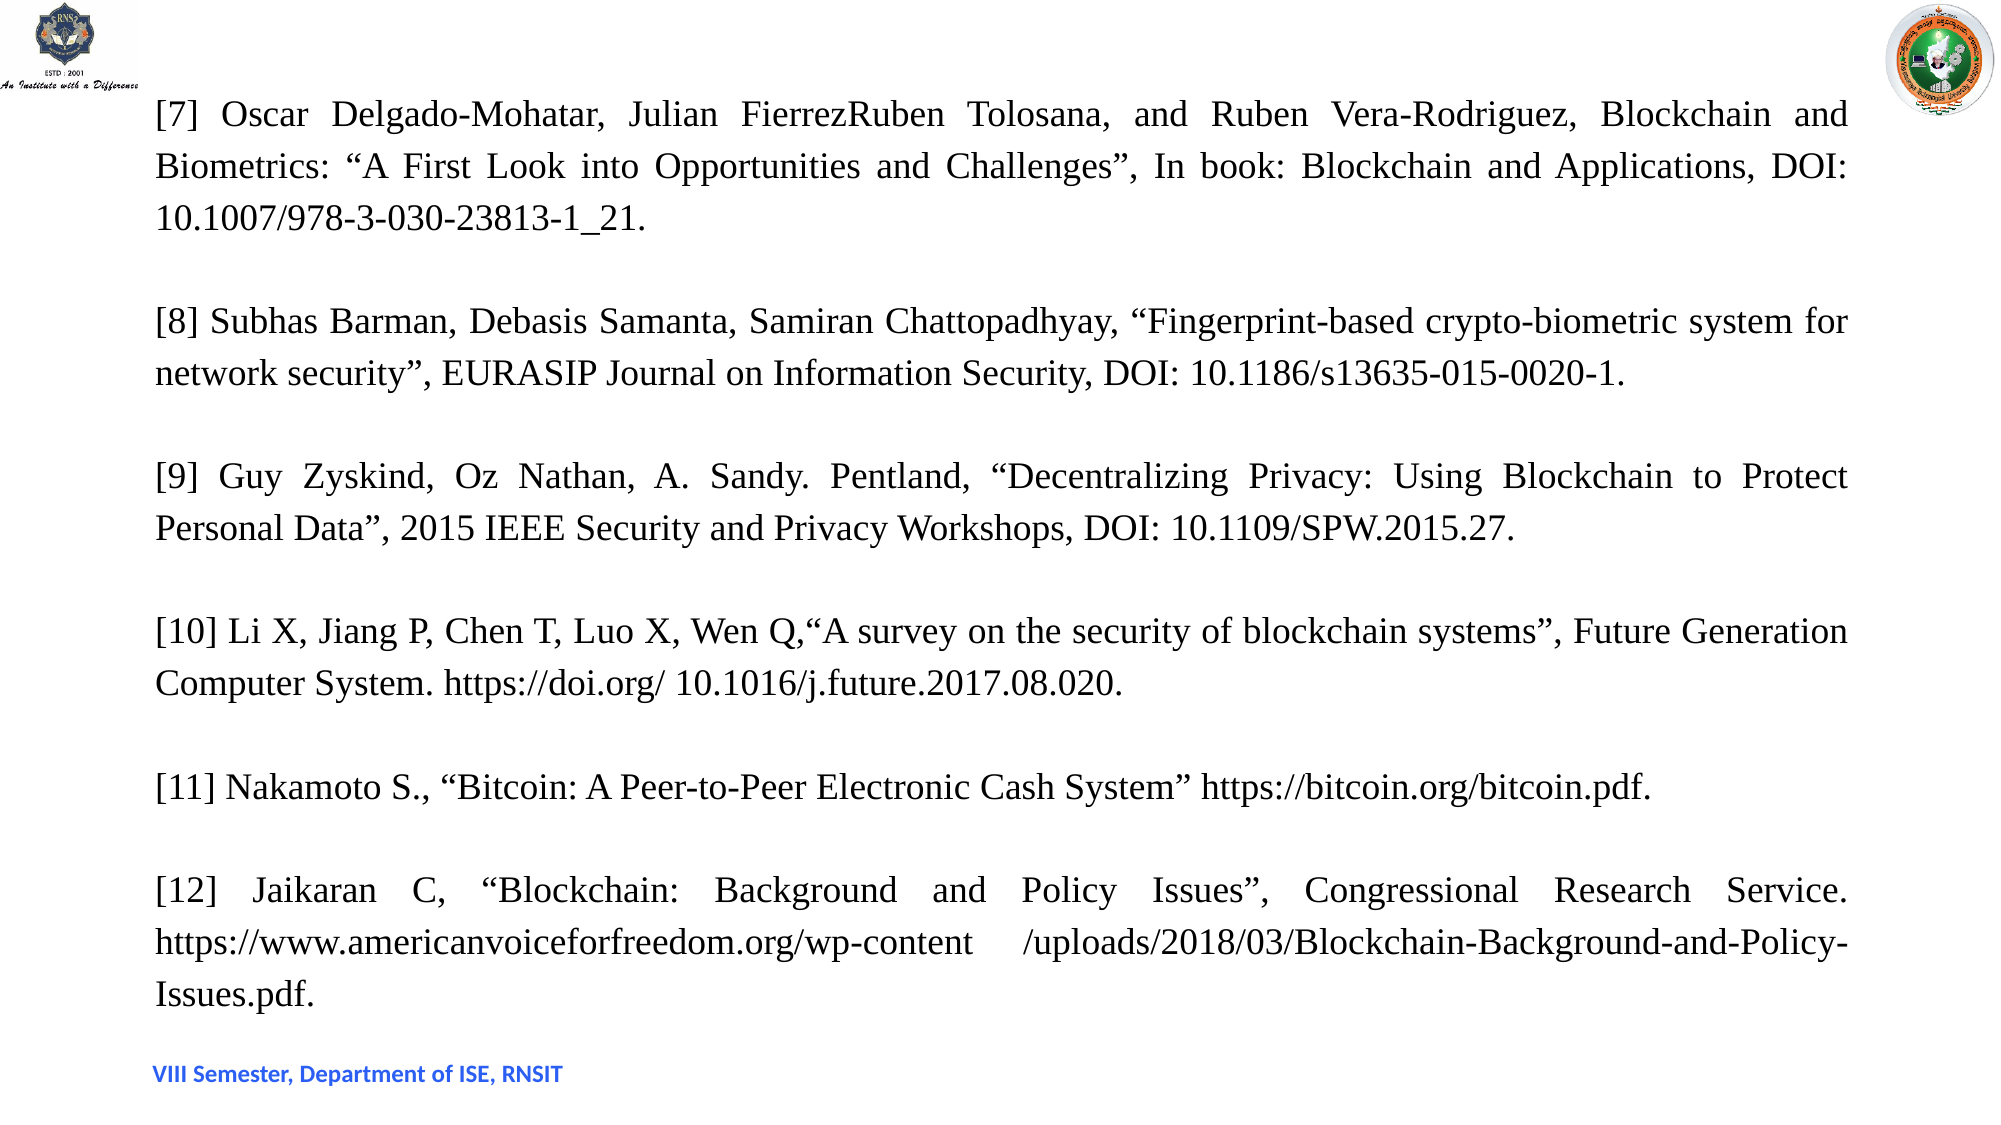

[7] Oscar Delgado-Mohatar, Julian FierrezRuben Tolosana, and Ruben Vera-Rodriguez, Blockchain and Biometrics: “A First Look into Opportunities and Challenges”, In book: Blockchain and Applications, DOI: 10.1007/978-3-030-23813-1_21.

[8] Subhas Barman, Debasis Samanta, Samiran Chattopadhyay, “Fingerprint-based crypto-biometric system for network security”, EURASIP Journal on Information Security, DOI: 10.1186/s13635-015-0020-1.

[9] Guy Zyskind, Oz Nathan, A. Sandy. Pentland, “Decentralizing Privacy: Using Blockchain to Protect Personal Data”, 2015 IEEE Security and Privacy Workshops, DOI: 10.1109/SPW.2015.27.

[10] Li X, Jiang P, Chen T, Luo X, Wen Q,“A survey on the security of blockchain systems”, Future Generation Computer System. https://doi.org/ 10.1016/j.future.2017.08.020.

[11] Nakamoto S., “Bitcoin: A Peer-to-Peer Electronic Cash System” https://bitcoin.org/bitcoin.pdf.

[12] Jaikaran C, “Blockchain: Background and Policy Issues”, Congressional Research Service. https://www.americanvoiceforfreedom.org/wp-content /uploads/2018/03/Blockchain-Background-and-Policy-Issues.pdf.

VIII Semester, Department of ISE, RNSIT